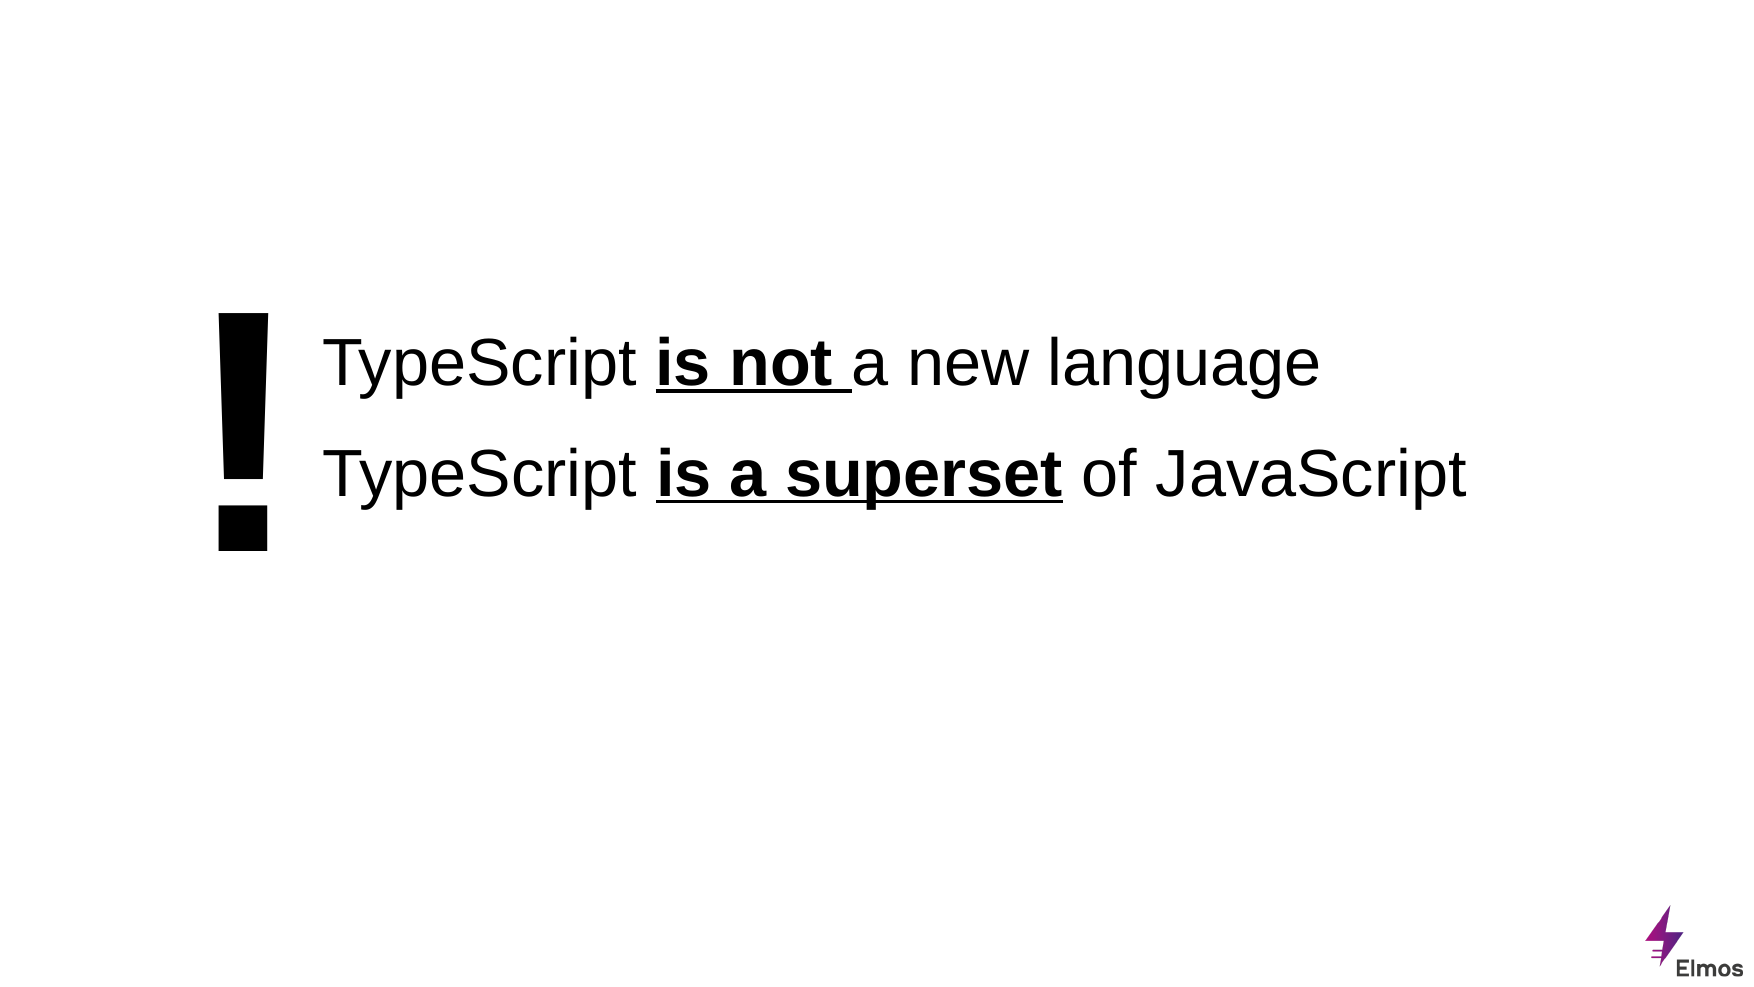

!
TypeScript is not a new language
TypeScript is a superset of JavaScript